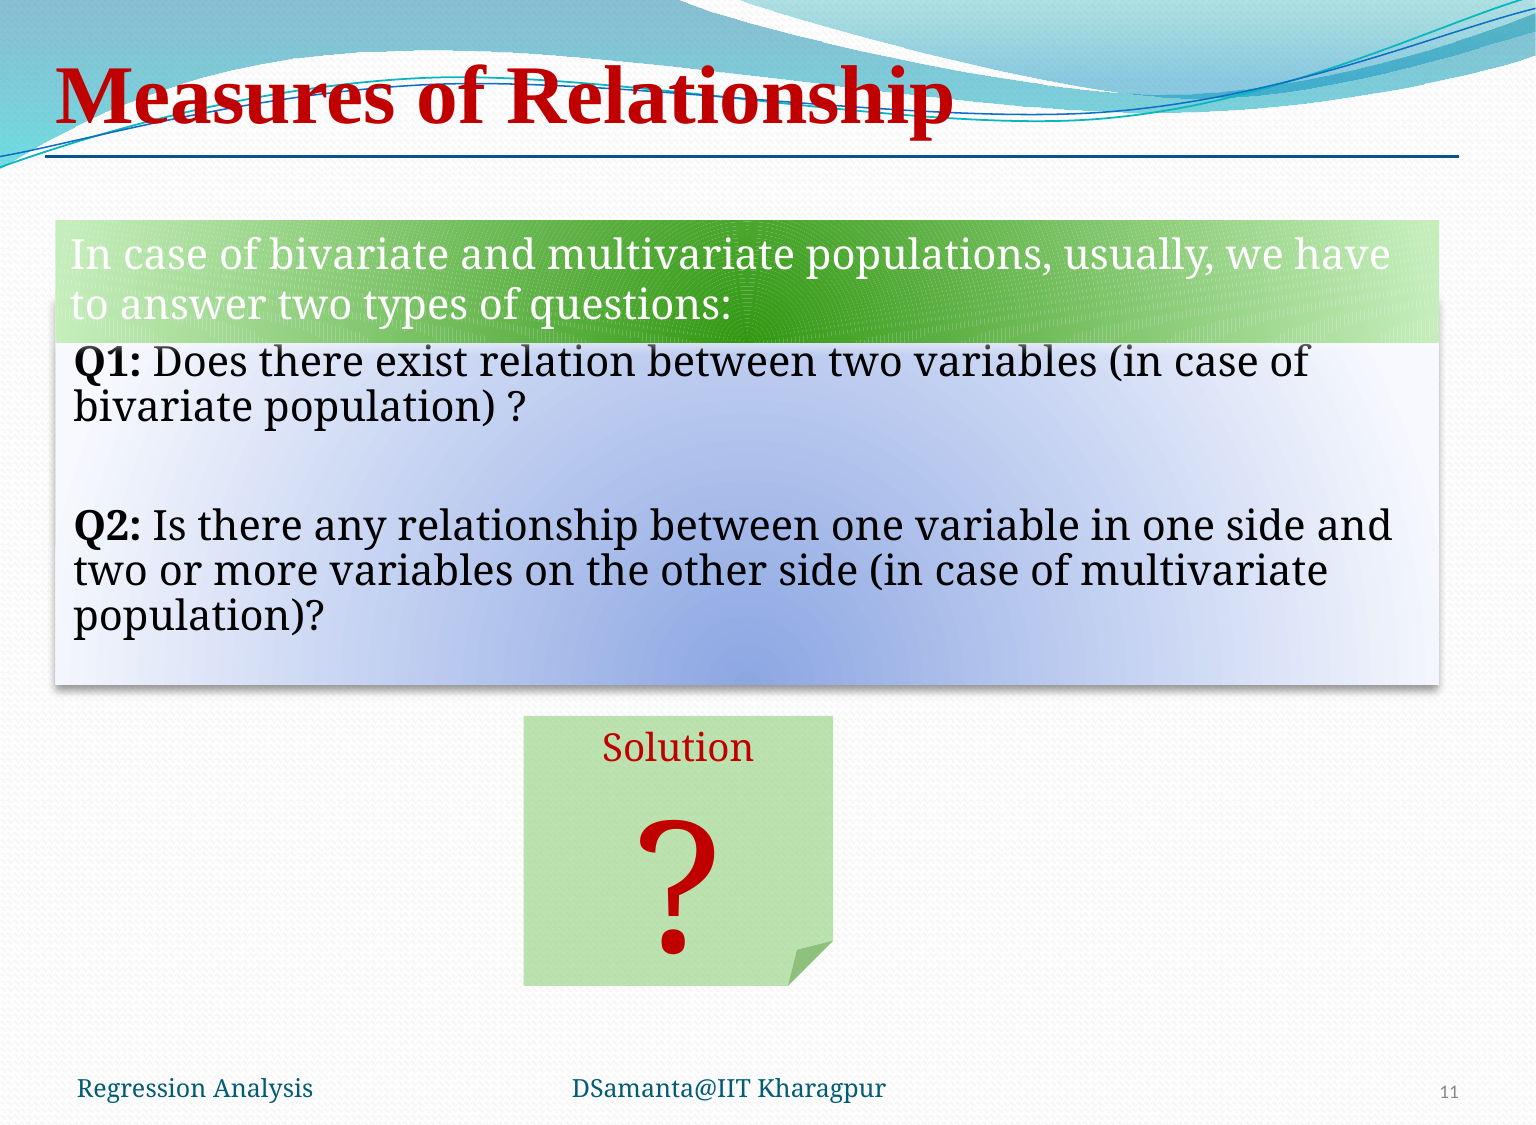

# Measures of Relationship
In case of bivariate and multivariate populations, usually, we have to answer two types of questions:
Q1: Does there exist relation between two variables (in case of bivariate population) ?

Q2: Is there any relationship between one variable in one side and two or more variables on the other side (in case of multivariate population)?
Solution
?
Regression Analysis
DSamanta@IIT Kharagpur
11